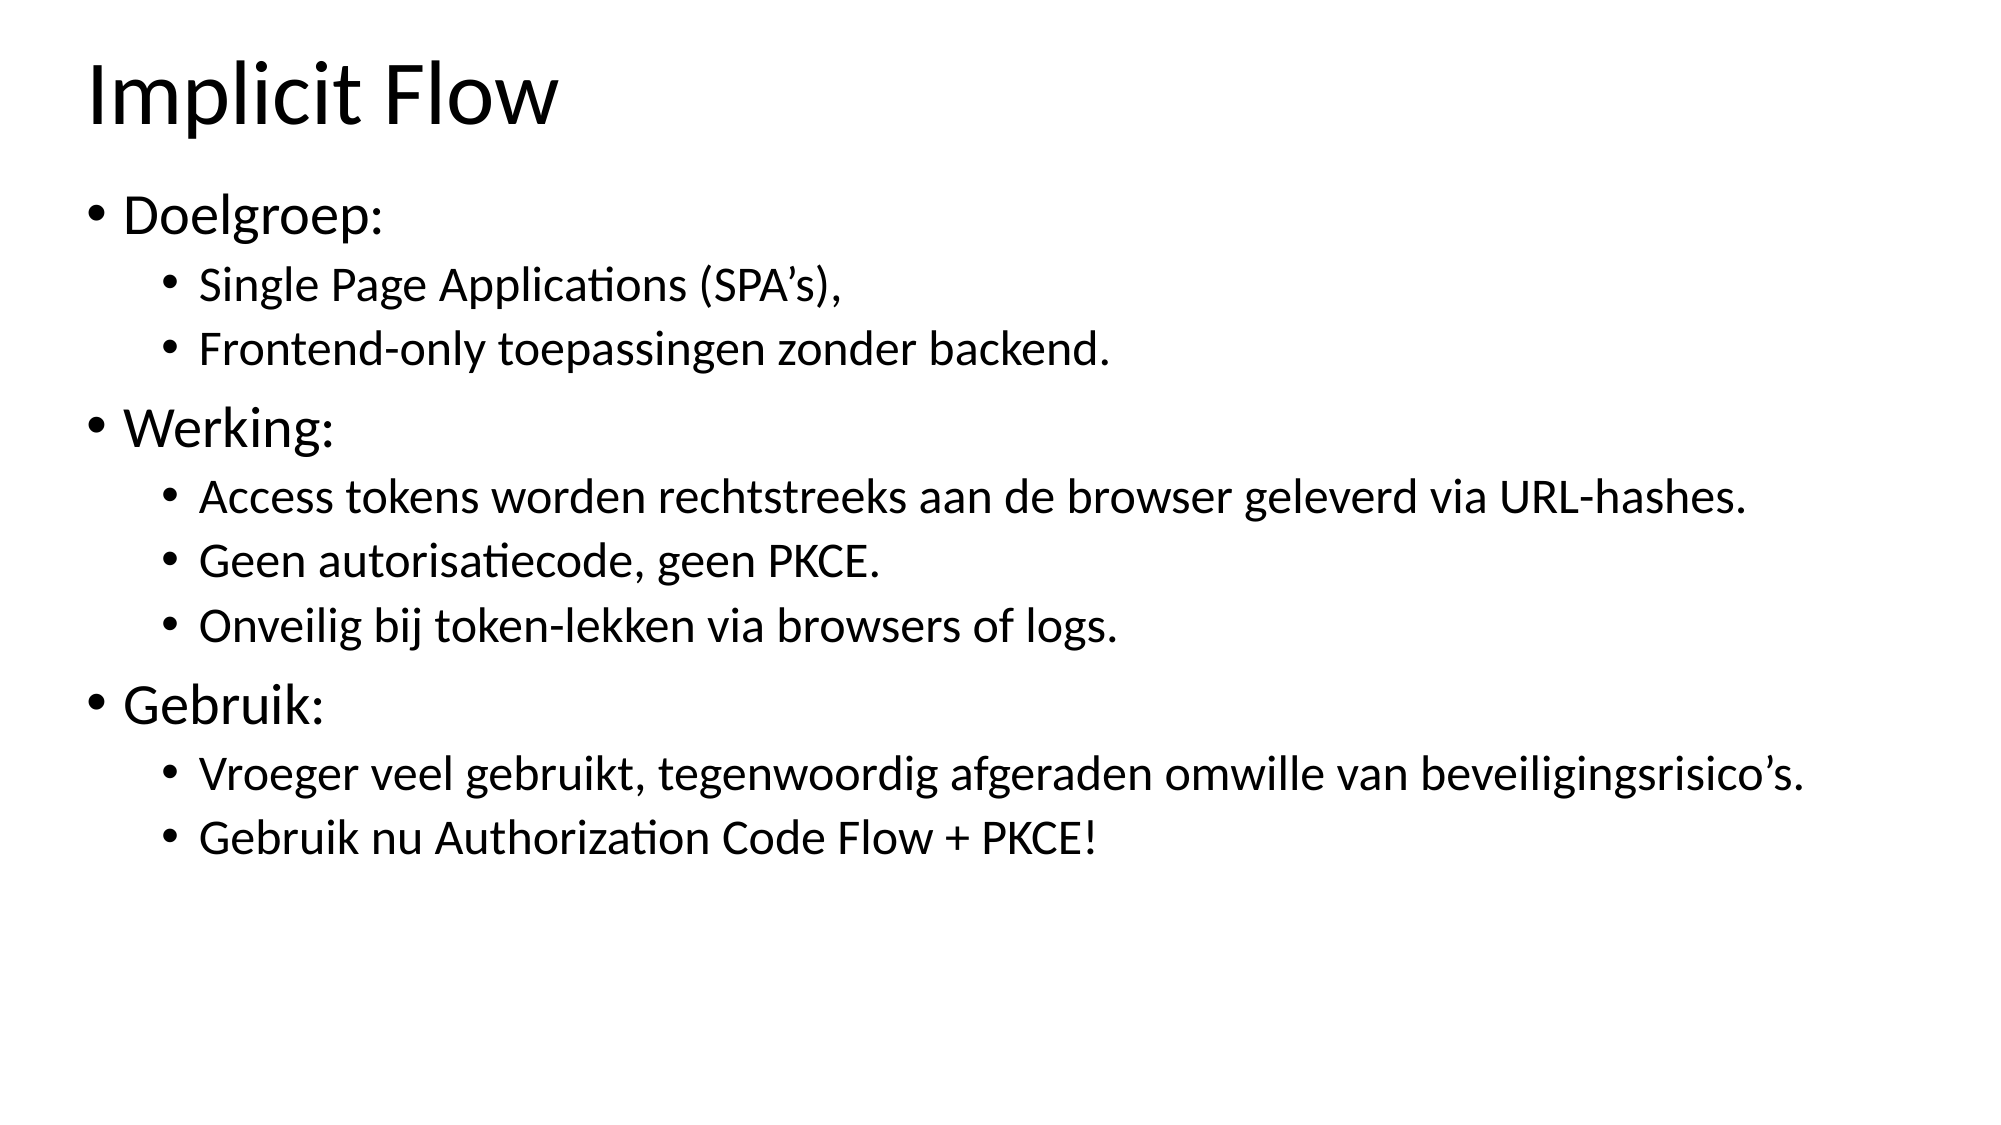

# Implicit Flow
Doelgroep:
Single Page Applications (SPA’s),
Frontend-only toepassingen zonder backend.
Werking:
Access tokens worden rechtstreeks aan de browser geleverd via URL-hashes.
Geen autorisatiecode, geen PKCE.
Onveilig bij token-lekken via browsers of logs.
Gebruik:
Vroeger veel gebruikt, tegenwoordig afgeraden omwille van beveiligingsrisico’s.
Gebruik nu Authorization Code Flow + PKCE!